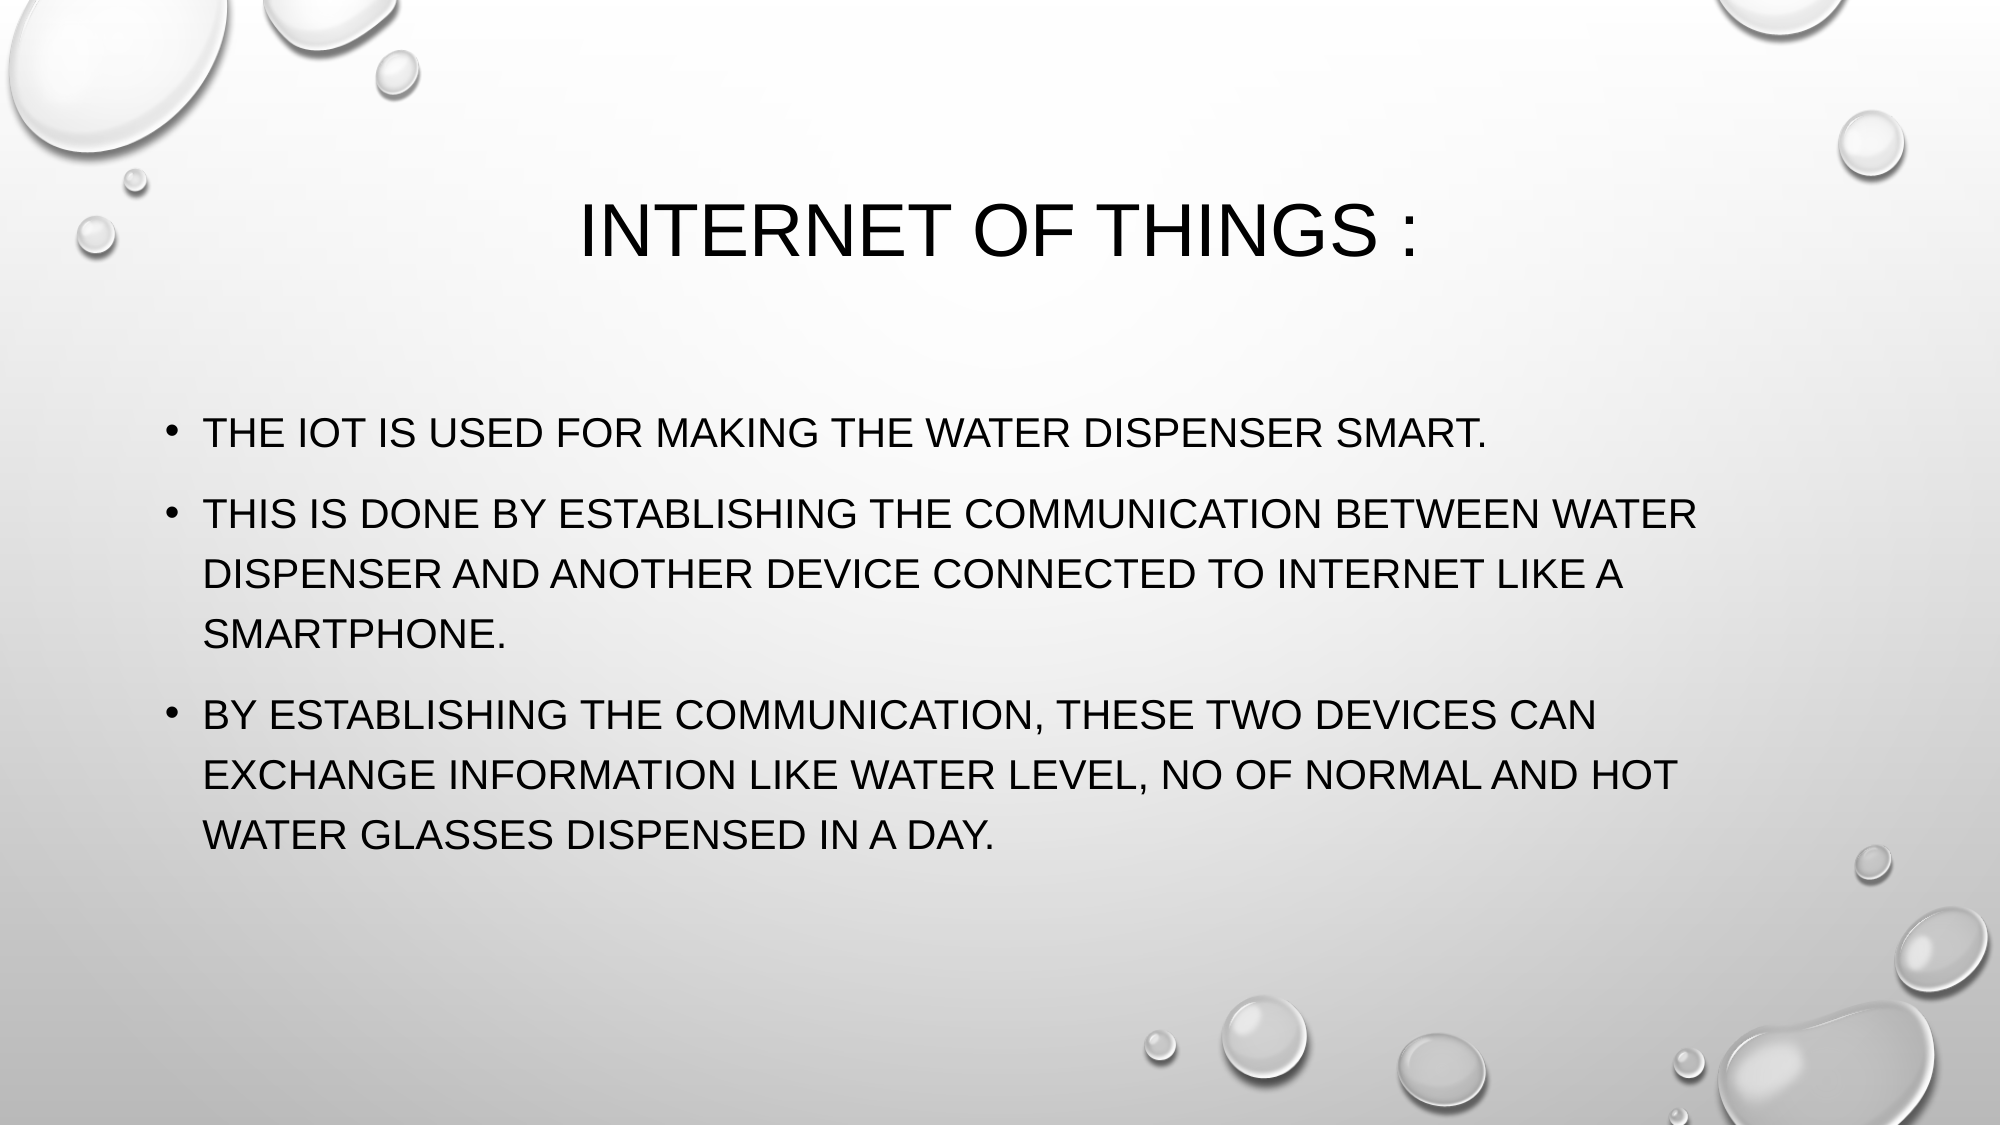

# Internet of things :
The IOT is used for making the water dispenser smart.
This is done by establishing the communication between water dispenser and another device connected to internet like a smartphone.
By establishing the communication, these two devices can exchange information like water level, No of normal and hot water glasses dispensed in a day.